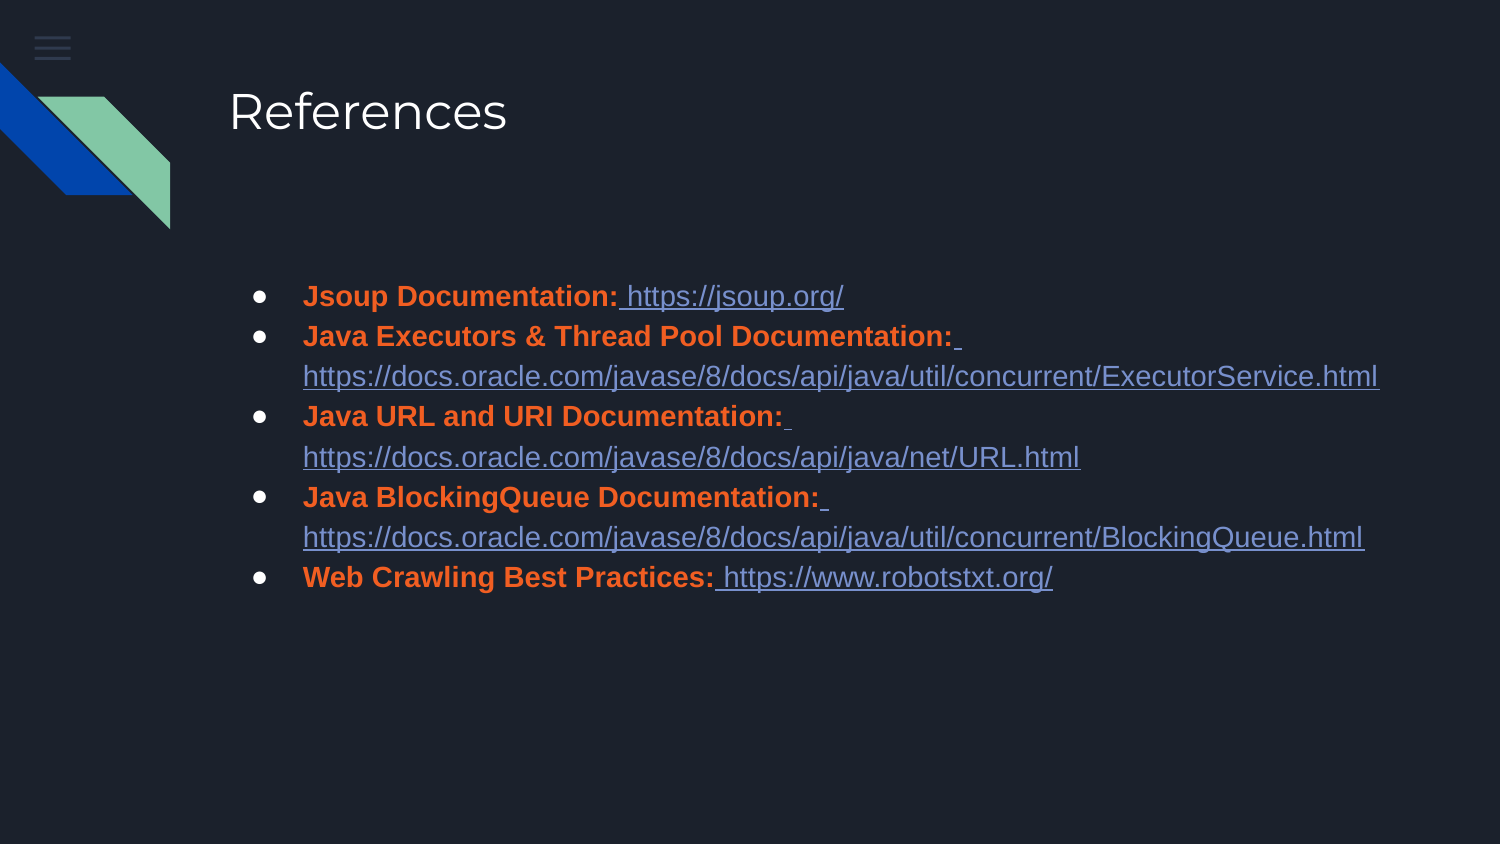

# References
Jsoup Documentation: https://jsoup.org/
Java Executors & Thread Pool Documentation: https://docs.oracle.com/javase/8/docs/api/java/util/concurrent/ExecutorService.html
Java URL and URI Documentation: https://docs.oracle.com/javase/8/docs/api/java/net/URL.html
Java BlockingQueue Documentation: https://docs.oracle.com/javase/8/docs/api/java/util/concurrent/BlockingQueue.html
Web Crawling Best Practices: https://www.robotstxt.org/